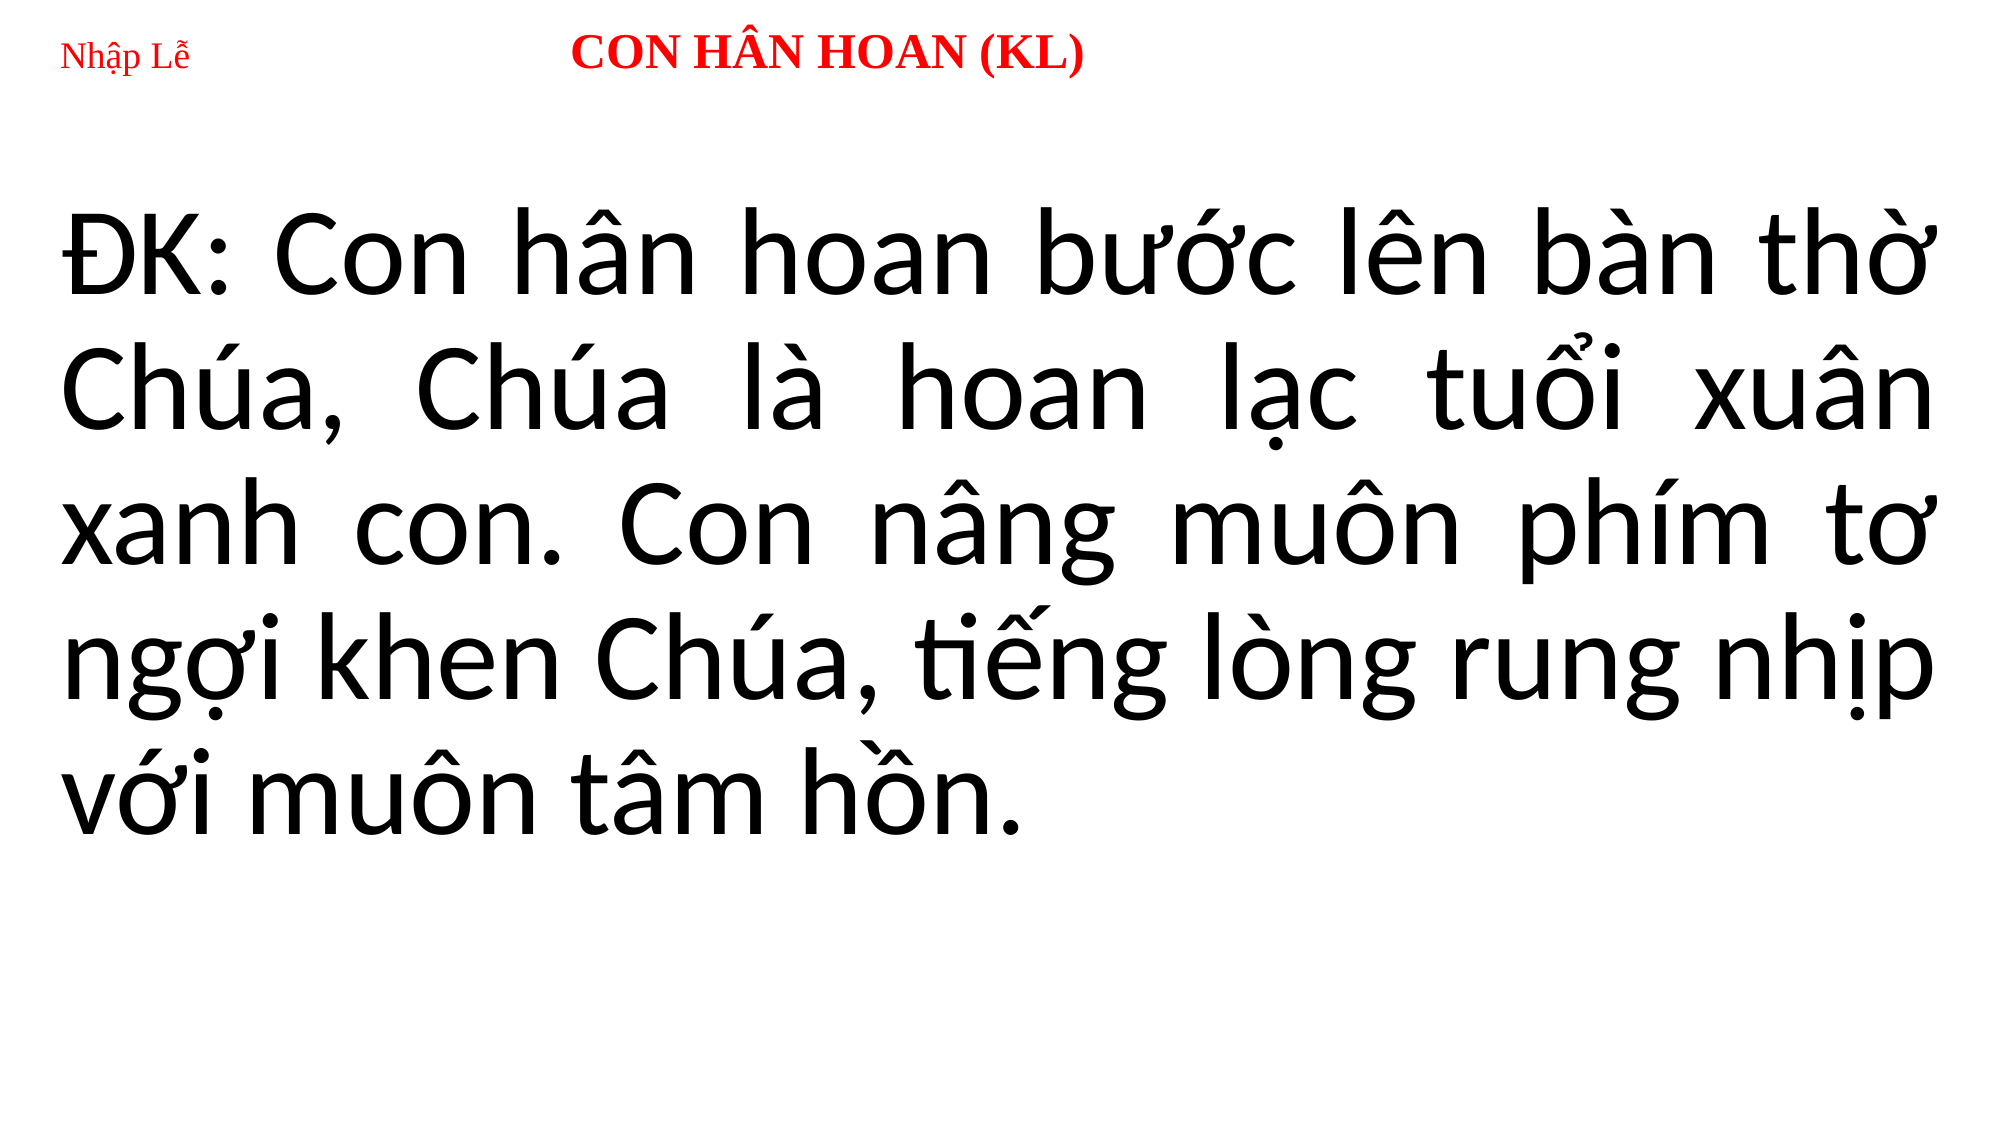

# Nhập Lễ                                        CON HÂN HOAN (KL)
ÐK: Con hân hoan bước lên bàn thờ Chúa, Chúa là hoan lạc tuổi xuân xanh con. Con nâng muôn phím tơ ngợi khen Chúa, tiếng lòng rung nhịp với muôn tâm hồn.